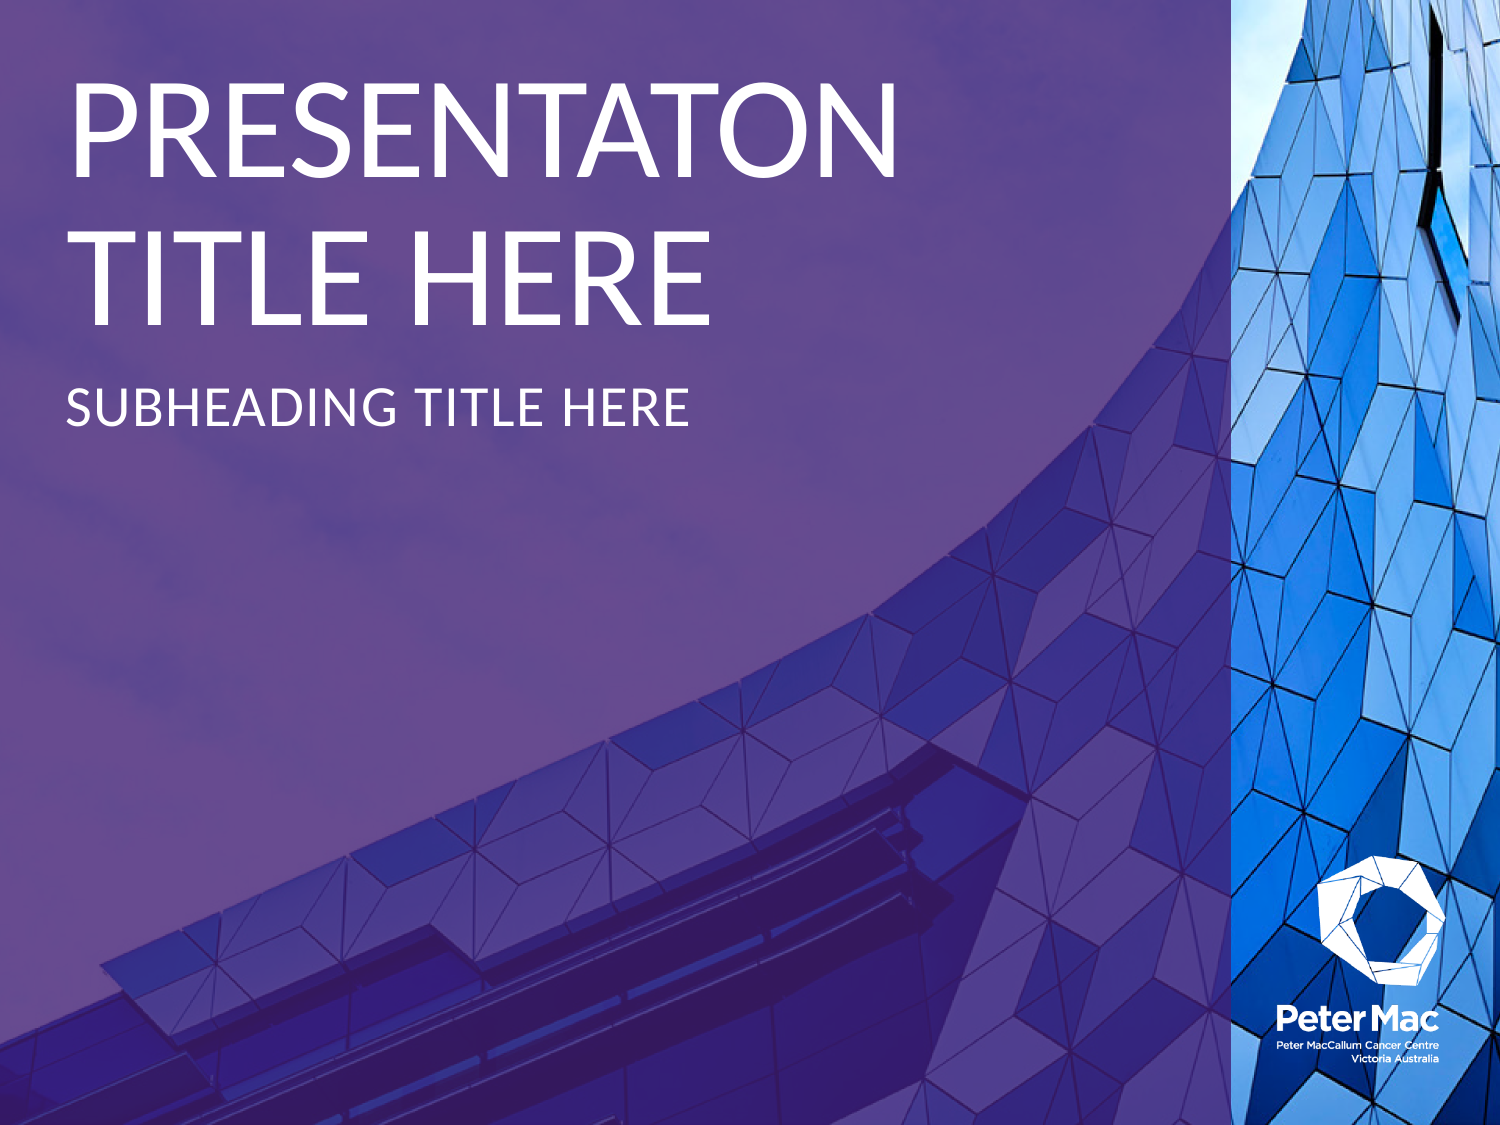

# PRESENTATON TITLE HERE
SUBHEADING TITLE HERE